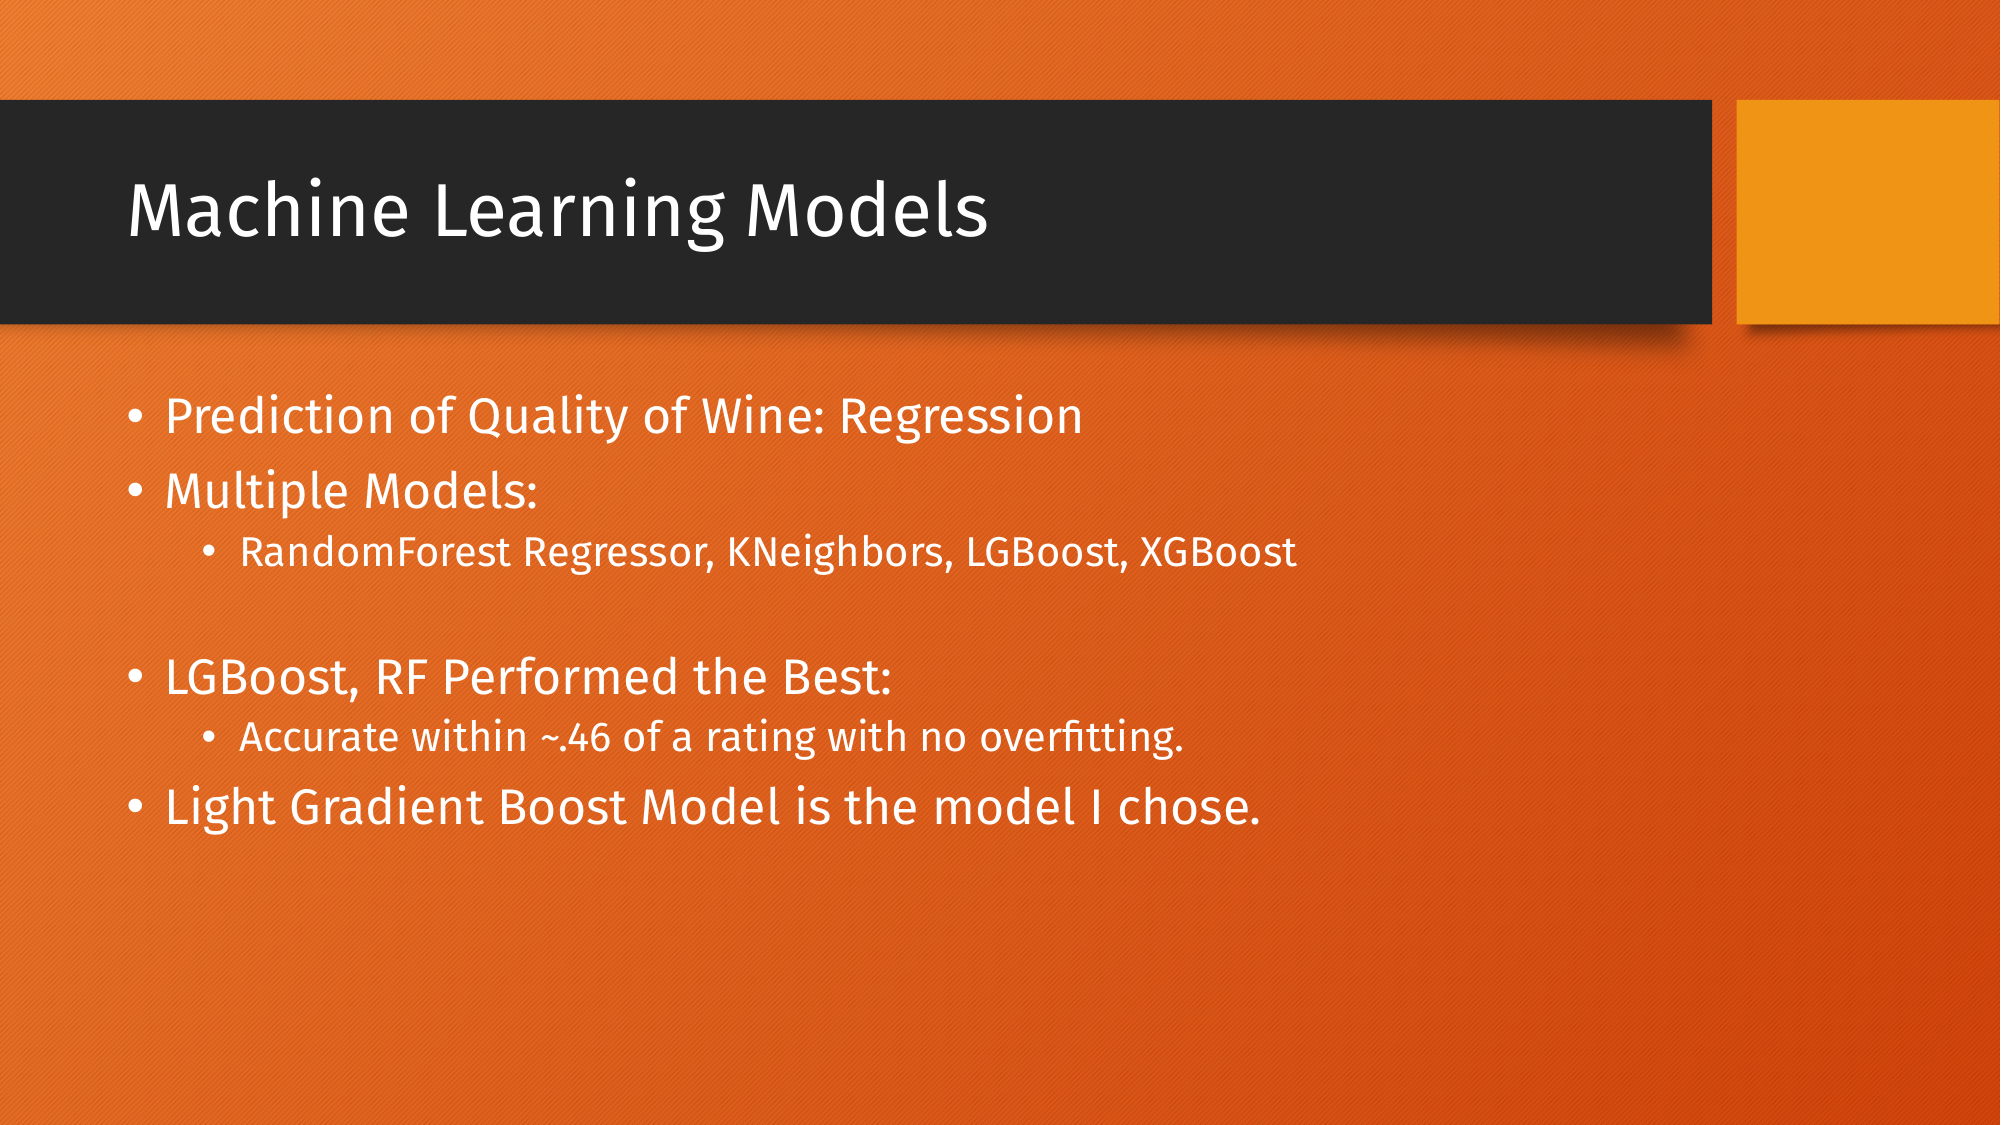

# Machine Learning Models
Prediction of Quality of Wine: Regression
Multiple Models:
RandomForest Regressor, KNeighbors, LGBoost, XGBoost

LGBoost, RF Performed the Best:
Accurate within ~.46 of a rating with no overfitting.
Light Gradient Boost Model is the model I chose.